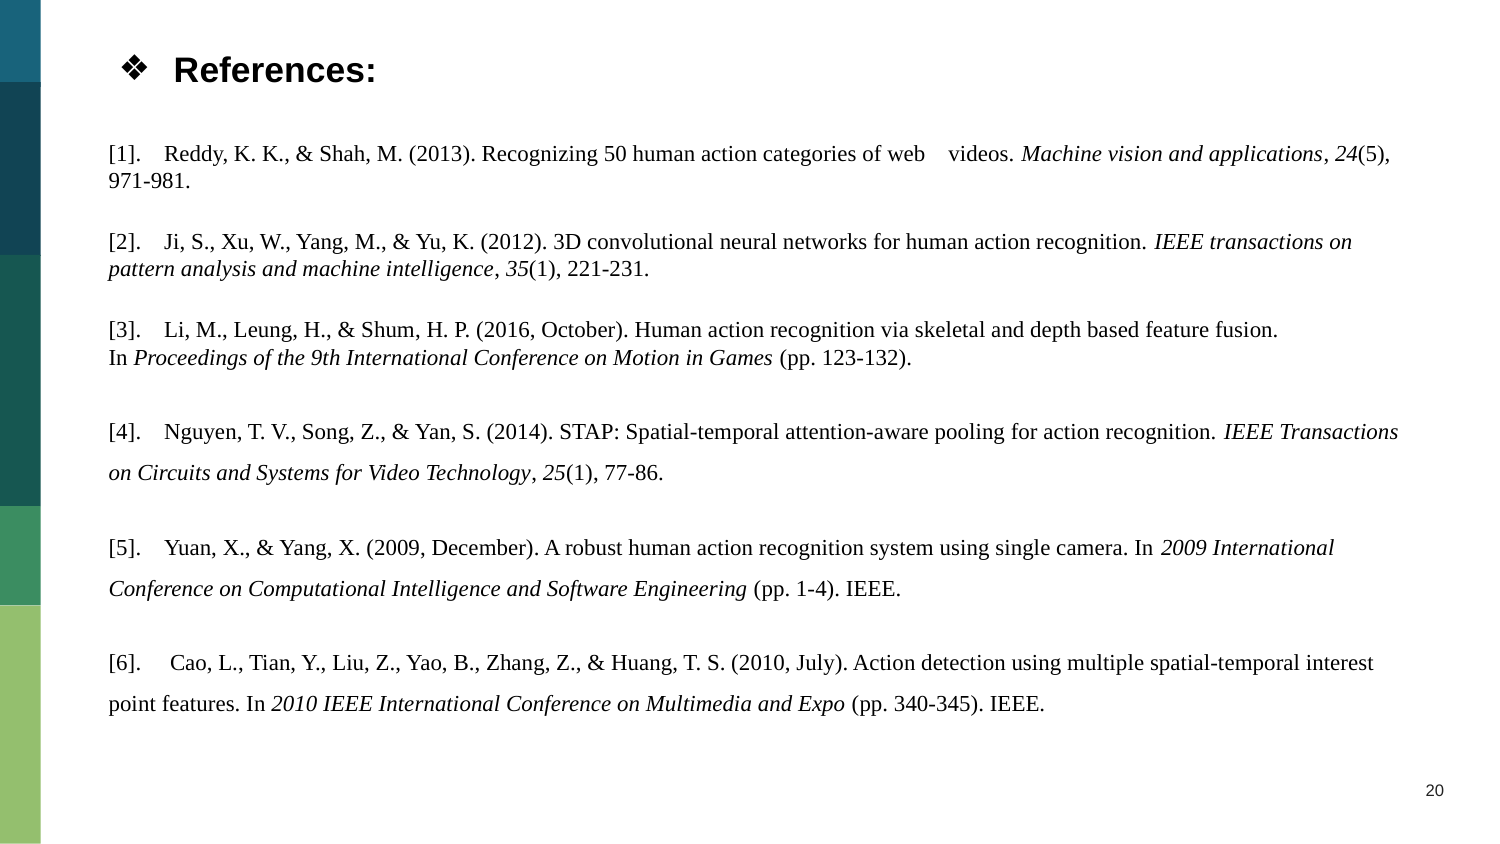

References:
[1].    Reddy, K. K., & Shah, M. (2013). Recognizing 50 human action categories of web    videos. Machine vision and applications, 24(5), 971-981.
[2].    Ji, S., Xu, W., Yang, M., & Yu, K. (2012). 3D convolutional neural networks for human action recognition. IEEE transactions on pattern analysis and machine intelligence, 35(1), 221-231.
[3].    Li, M., Leung, H., & Shum, H. P. (2016, October). Human action recognition via skeletal and depth based feature fusion. In Proceedings of the 9th International Conference on Motion in Games (pp. 123-132).
[4].    Nguyen, T. V., Song, Z., & Yan, S. (2014). STAP: Spatial-temporal attention-aware pooling for action recognition. IEEE Transactions on Circuits and Systems for Video Technology, 25(1), 77-86.
[5].    Yuan, X., & Yang, X. (2009, December). A robust human action recognition system using single camera. In 2009 International Conference on Computational Intelligence and Software Engineering (pp. 1-4). IEEE.
[6].     Cao, L., Tian, Y., Liu, Z., Yao, B., Zhang, Z., & Huang, T. S. (2010, July). Action detection using multiple spatial-temporal interest point features. In 2010 IEEE International Conference on Multimedia and Expo (pp. 340-345). IEEE.

20